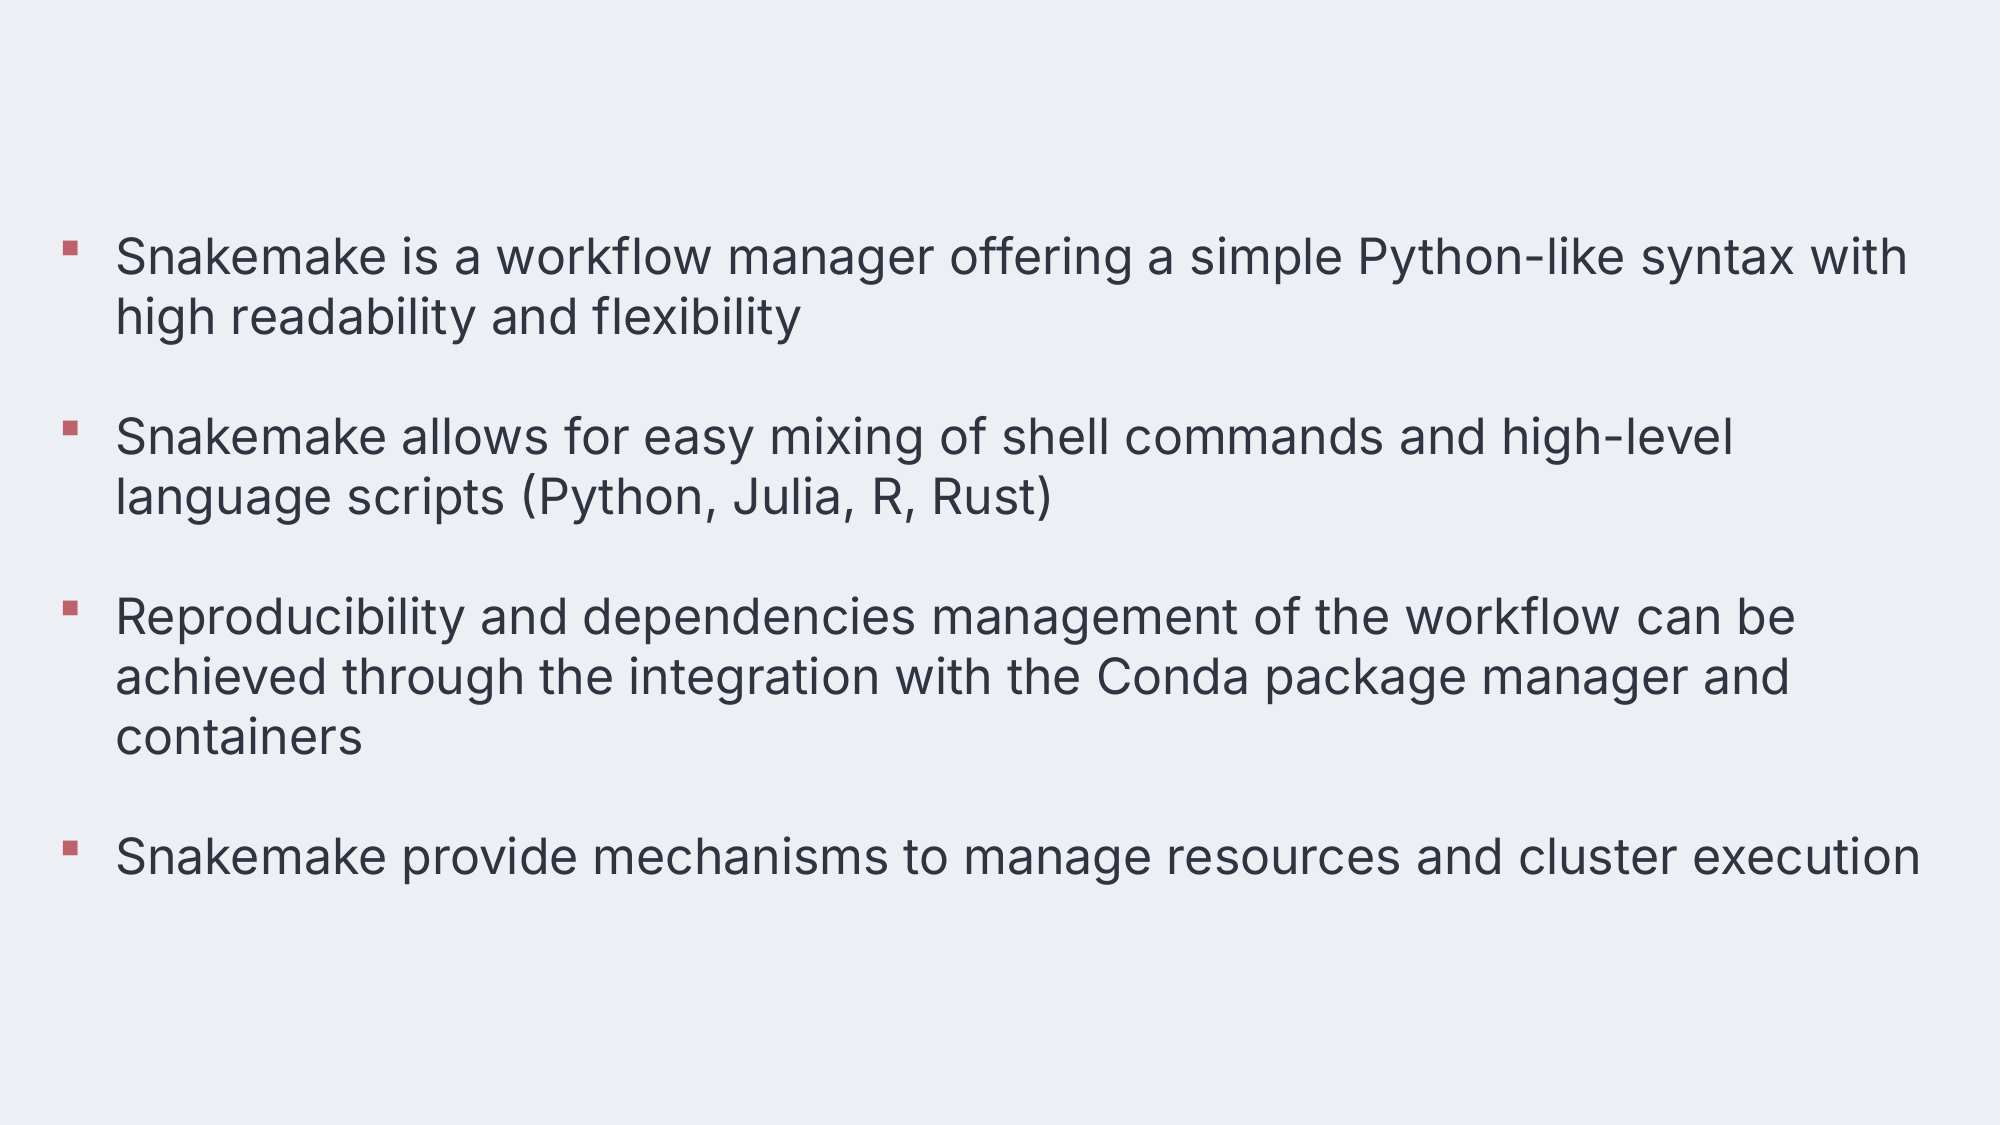

Snakemake is a workflow manager offering a simple Python-like syntax with high readability and flexibility

Snakemake allows for easy mixing of shell commands and high-level language scripts (Python, Julia, R, Rust)

Reproducibility and dependencies management of the workflow can be achieved through the integration with the Conda package manager and containers

Snakemake provide mechanisms to manage resources and cluster execution